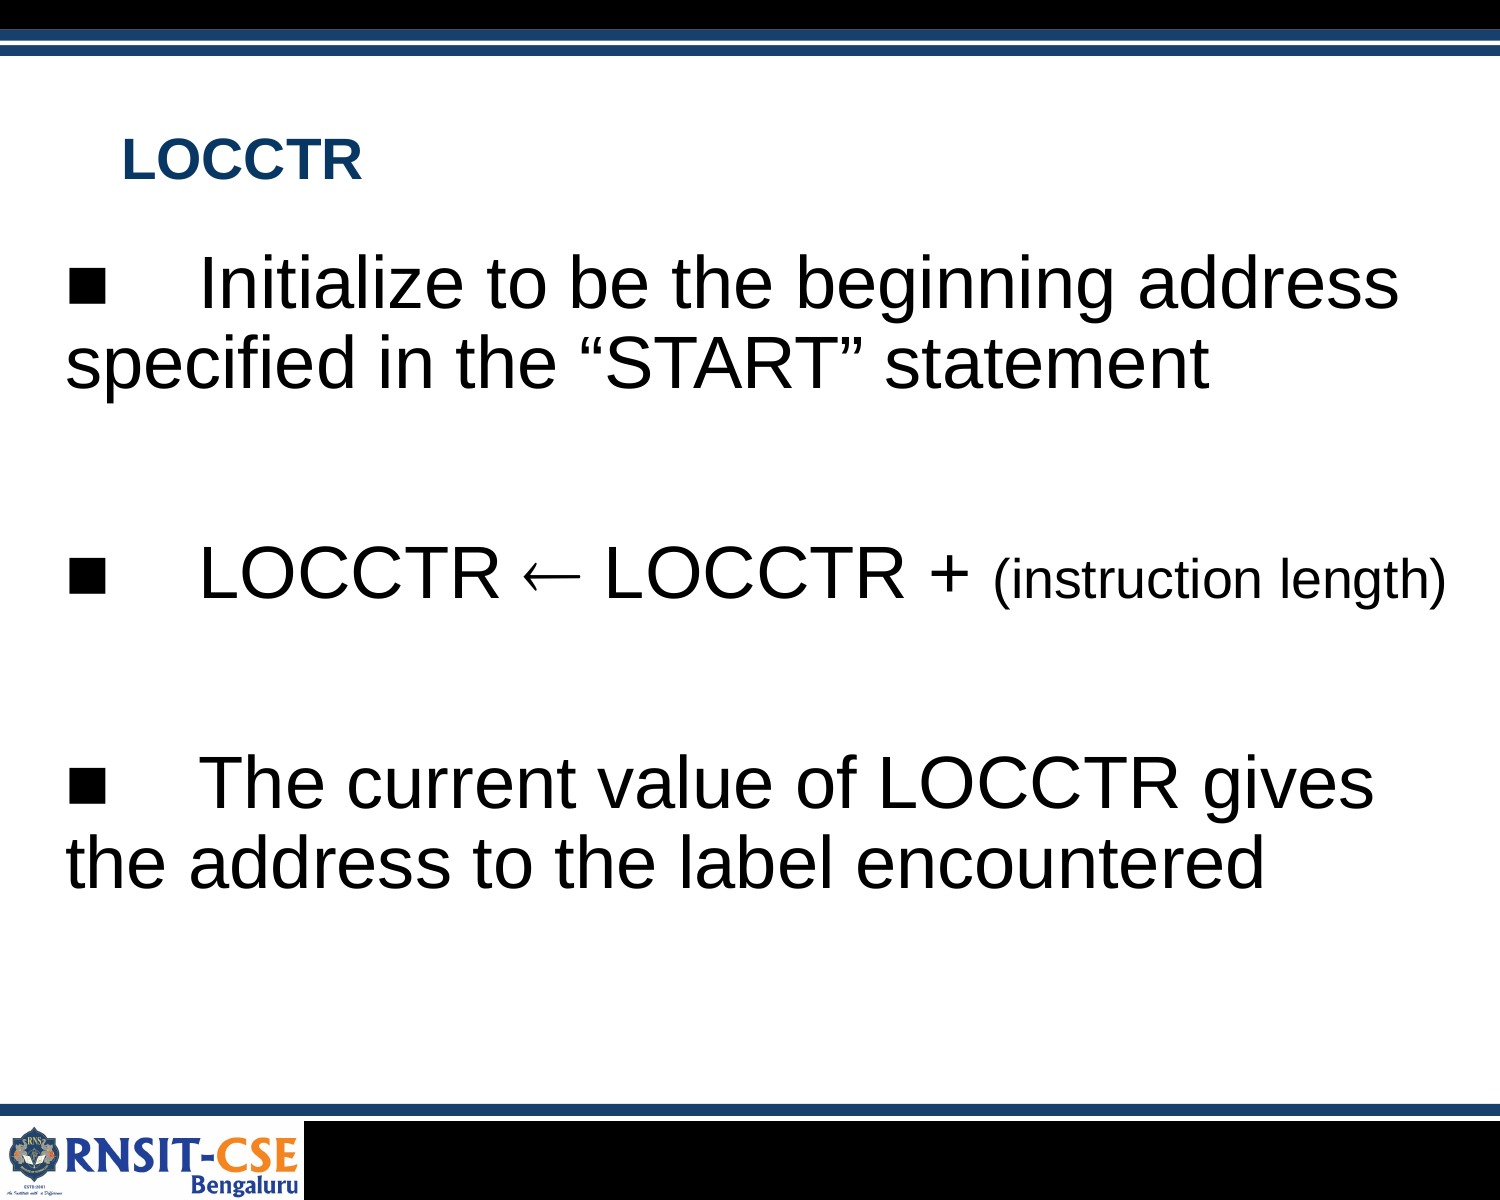

# LOCCTR
■	Initialize to be the beginning address specified in the “START” statement

■	LOCCTR ← LOCCTR + (instruction length)

■	The current value of LOCCTR gives the address to the label encountered